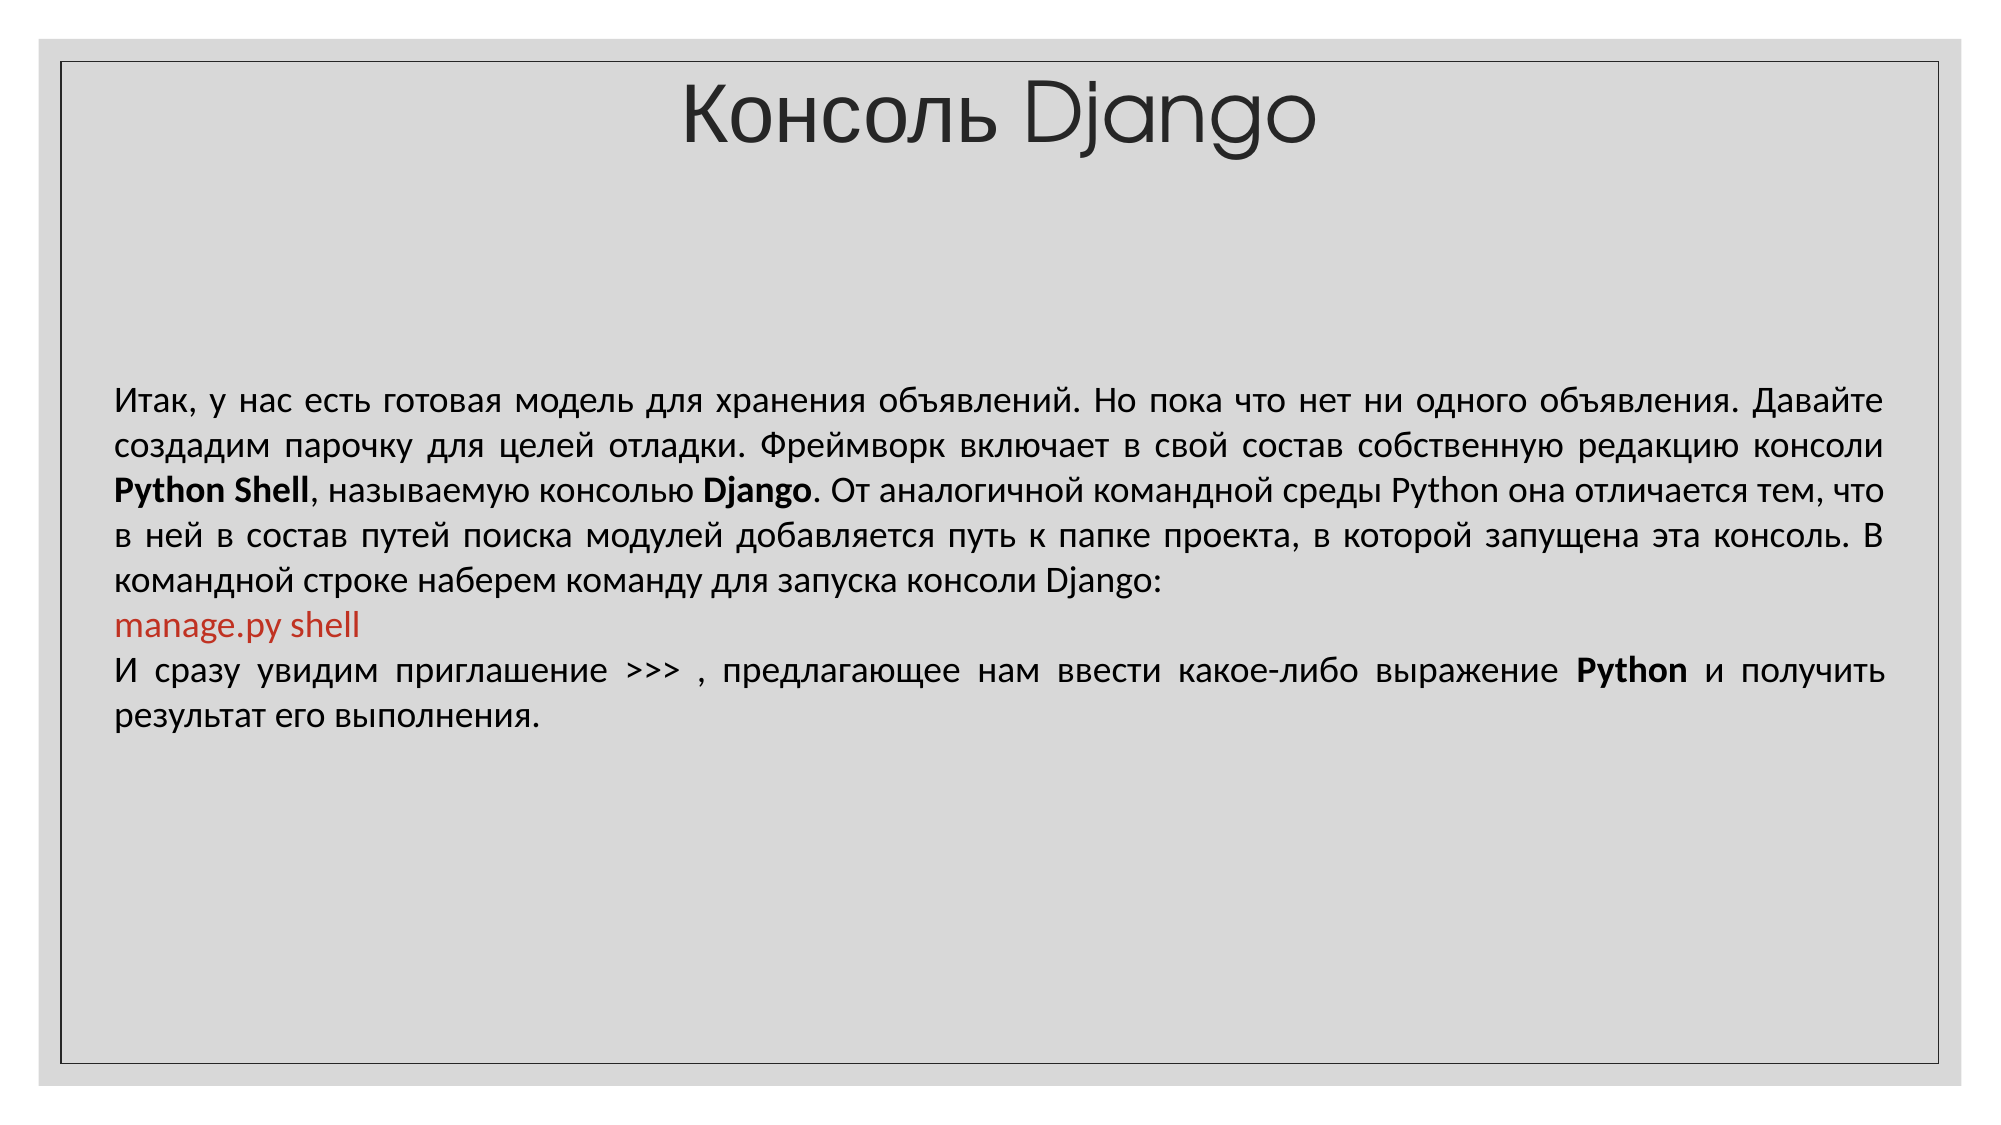

Консоль Django
Итак, у нас есть готовая модель для хранения объявлений. Но пока что нет ни одного объявления. Давайте создадим парочку для целей отладки. Фреймворк включает в свой состав собственную редакцию консоли Python Shell, называемую консолью Django. От аналогичной командной среды Python она отличается тем, что в ней в состав путей поиска модулей добавляется путь к папке проекта, в которой запущена эта консоль. В командной строке наберем команду для запуска консоли Django:
manage.py shell
И сразу увидим приглашение >>> , предлагающее нам ввести какое-либо выражение Python и получить результат его выполнения.